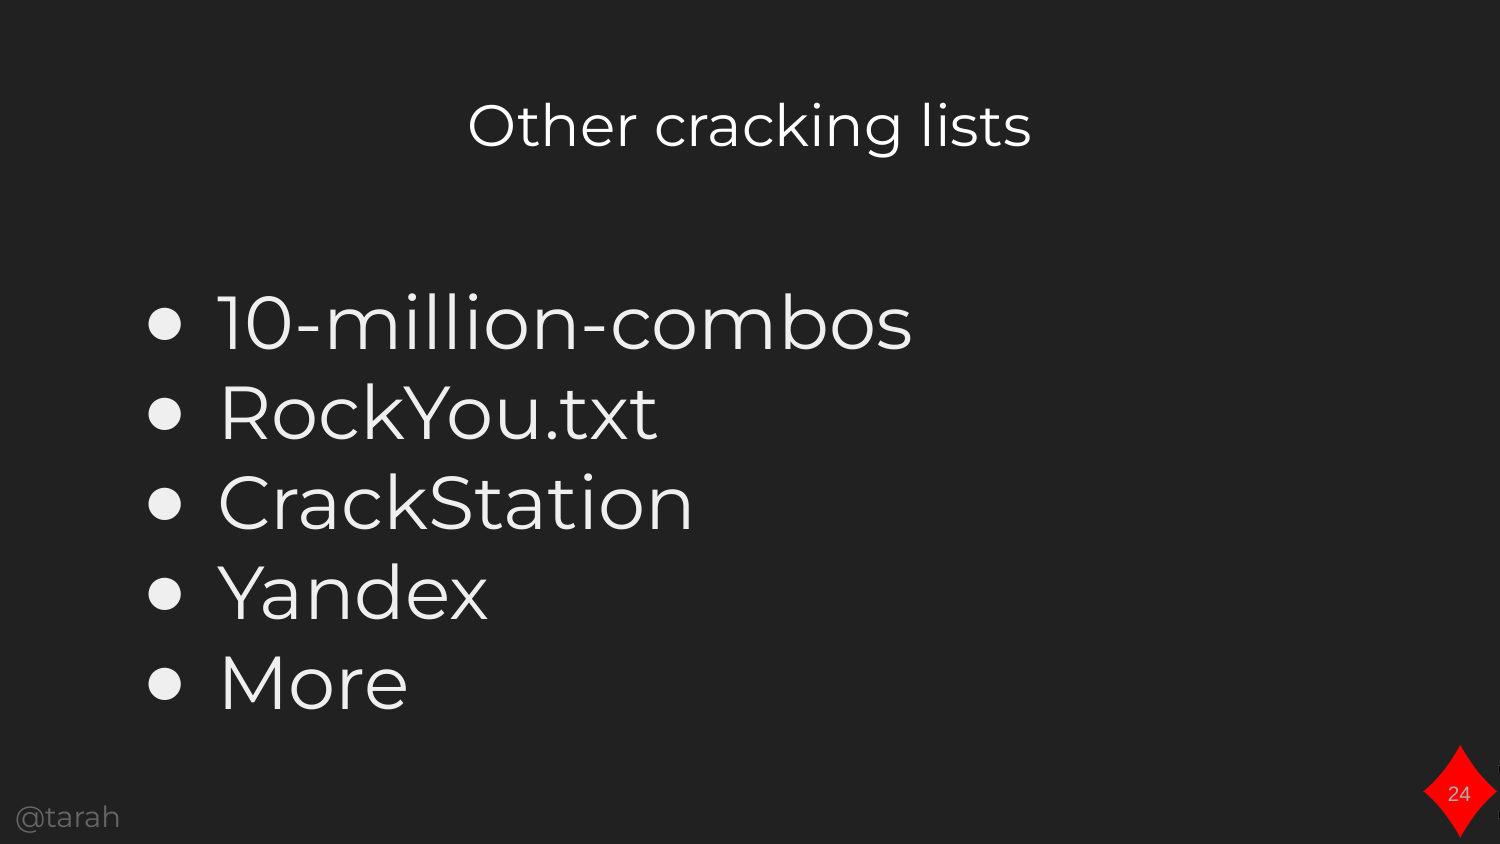

# Other cracking lists
10-million-combos
RockYou.txt
CrackStation
Yandex
More
24